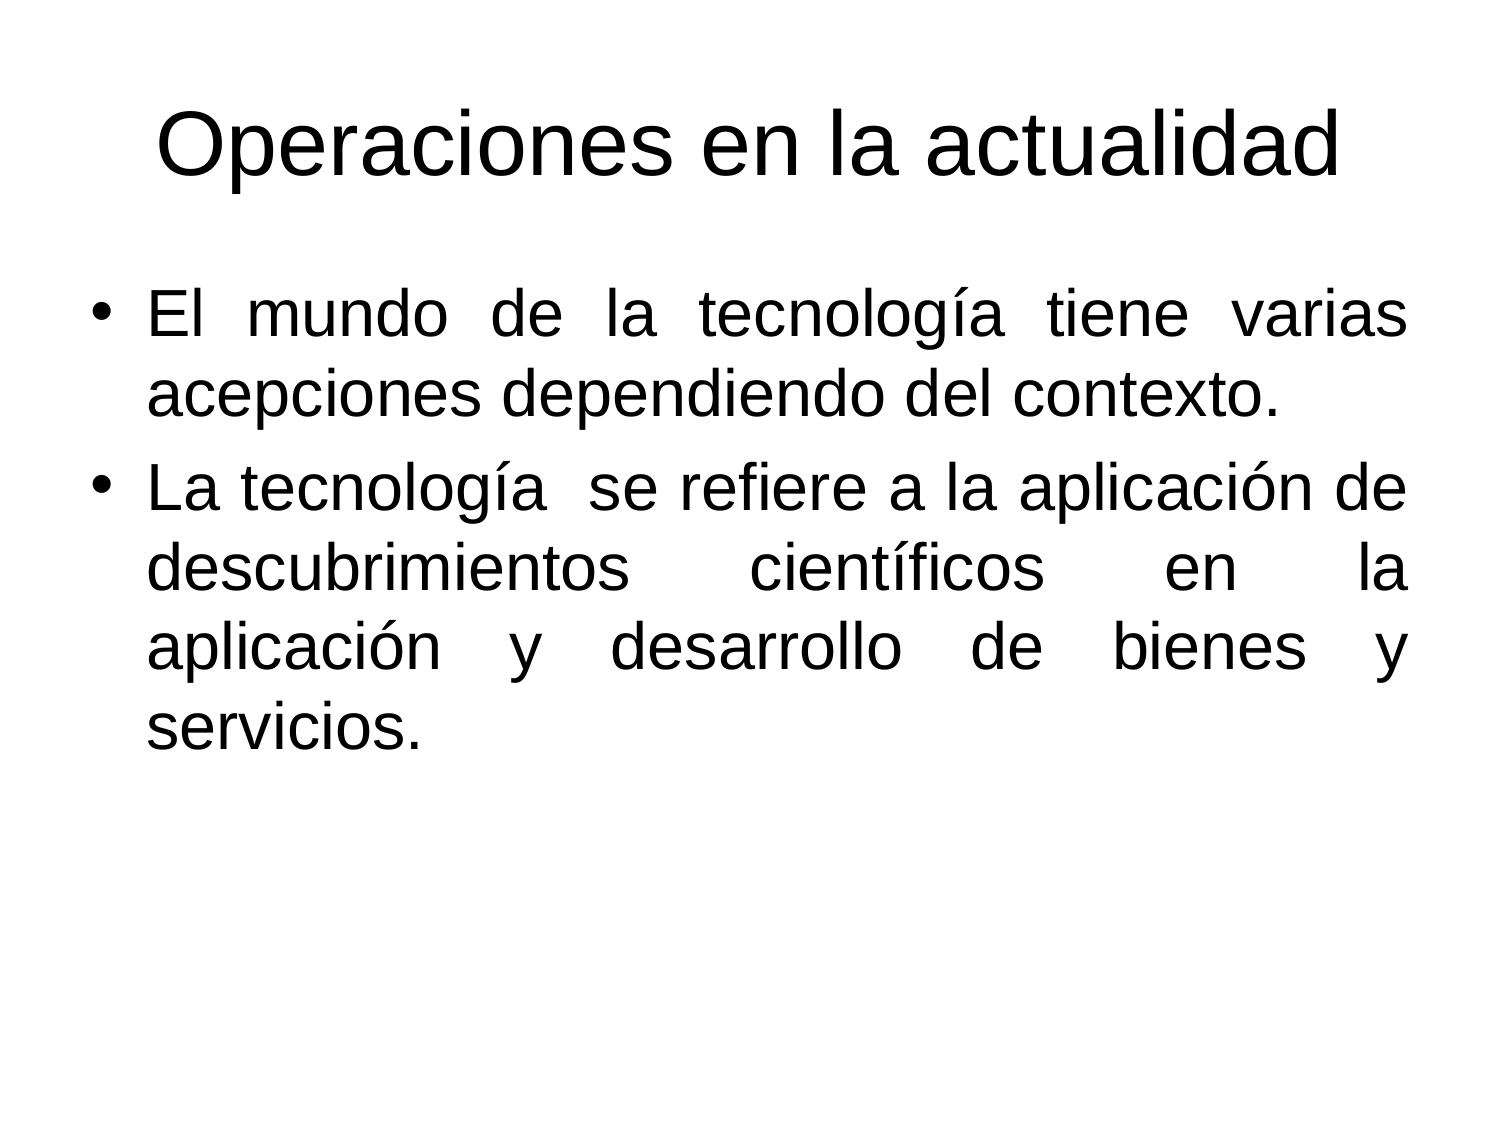

# Operaciones en la actualidad
El mundo de la tecnología tiene varias acepciones dependiendo del contexto.
La tecnología  se refiere a la aplicación de descubrimientos científicos en la aplicación y desarrollo de bienes y servicios.